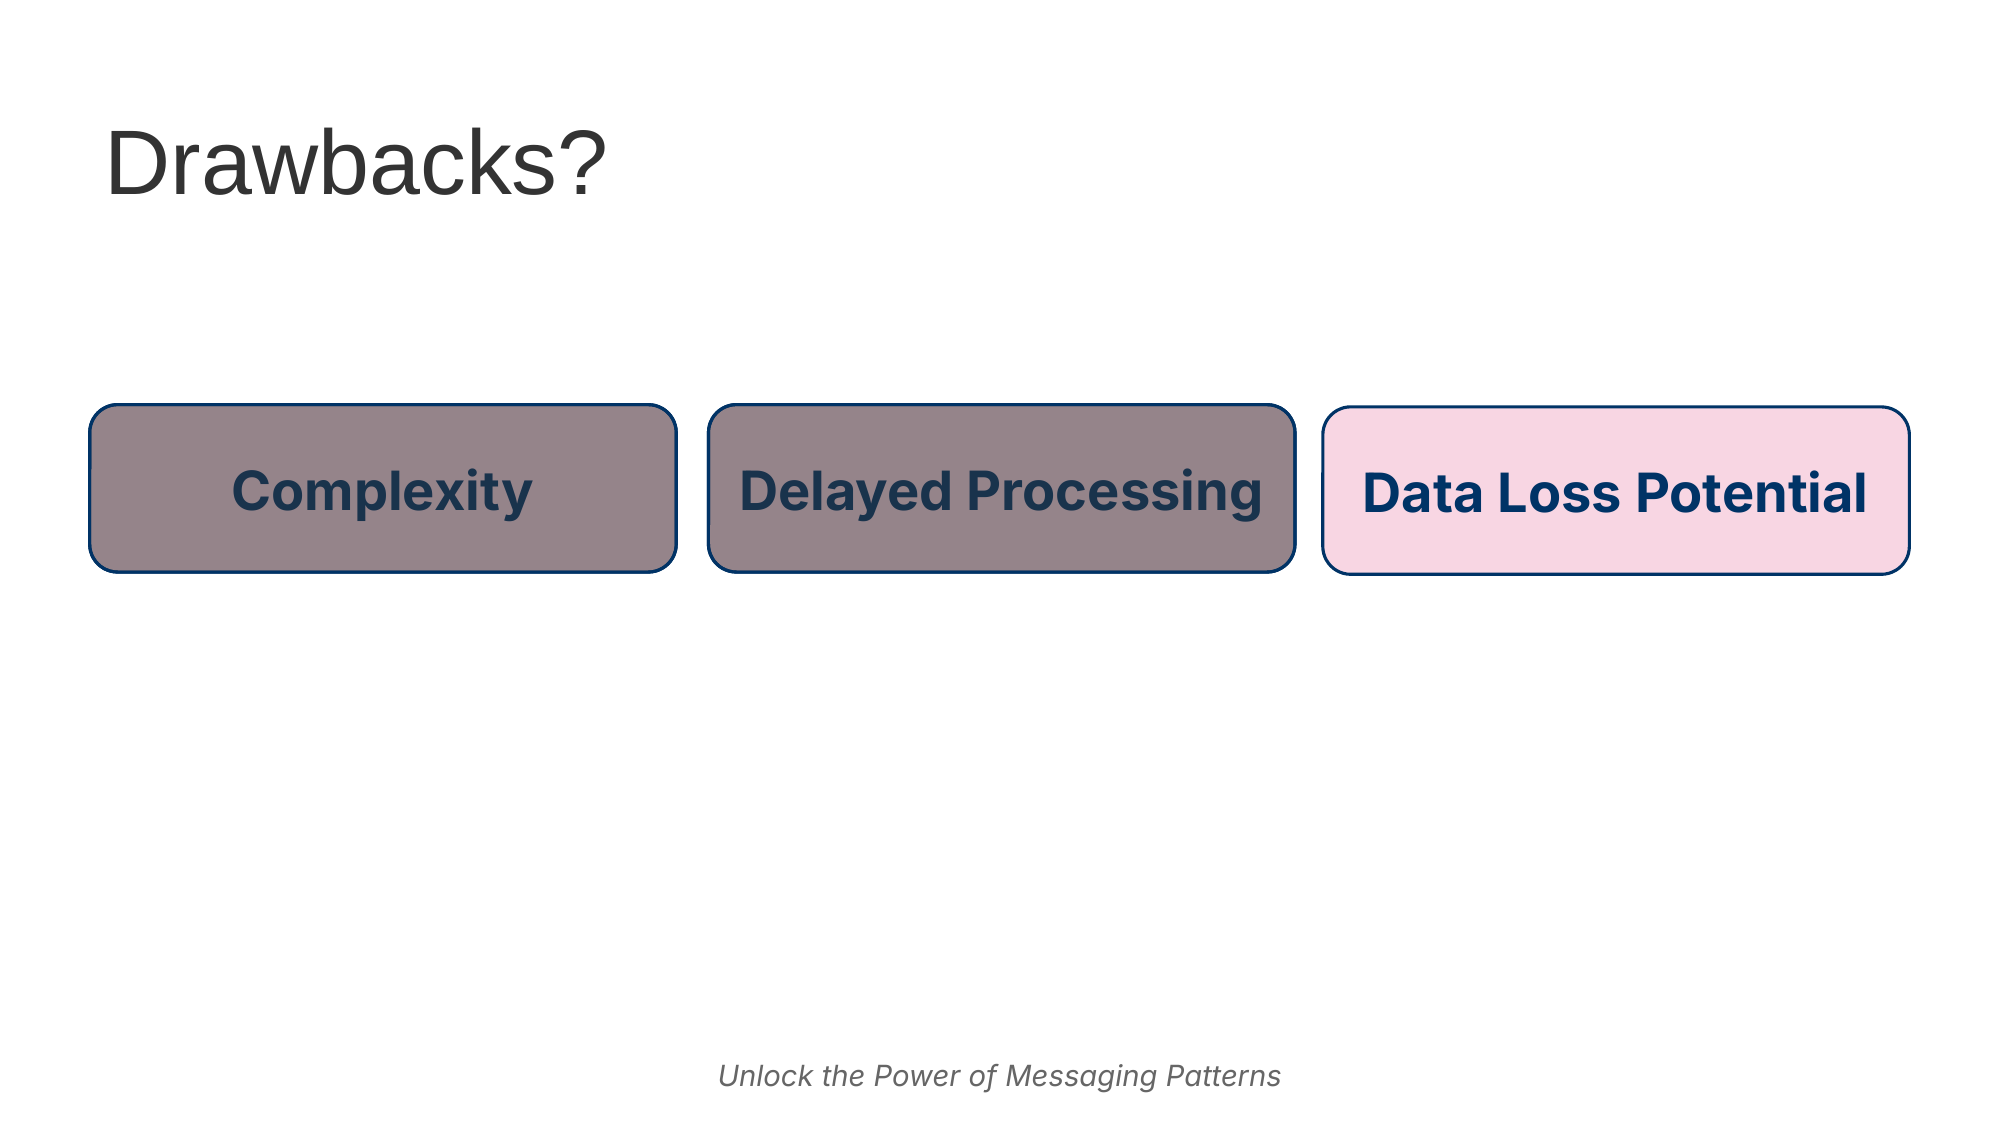

# Drawbacks?
Complexity

Delayed Processing

Data Loss Potential